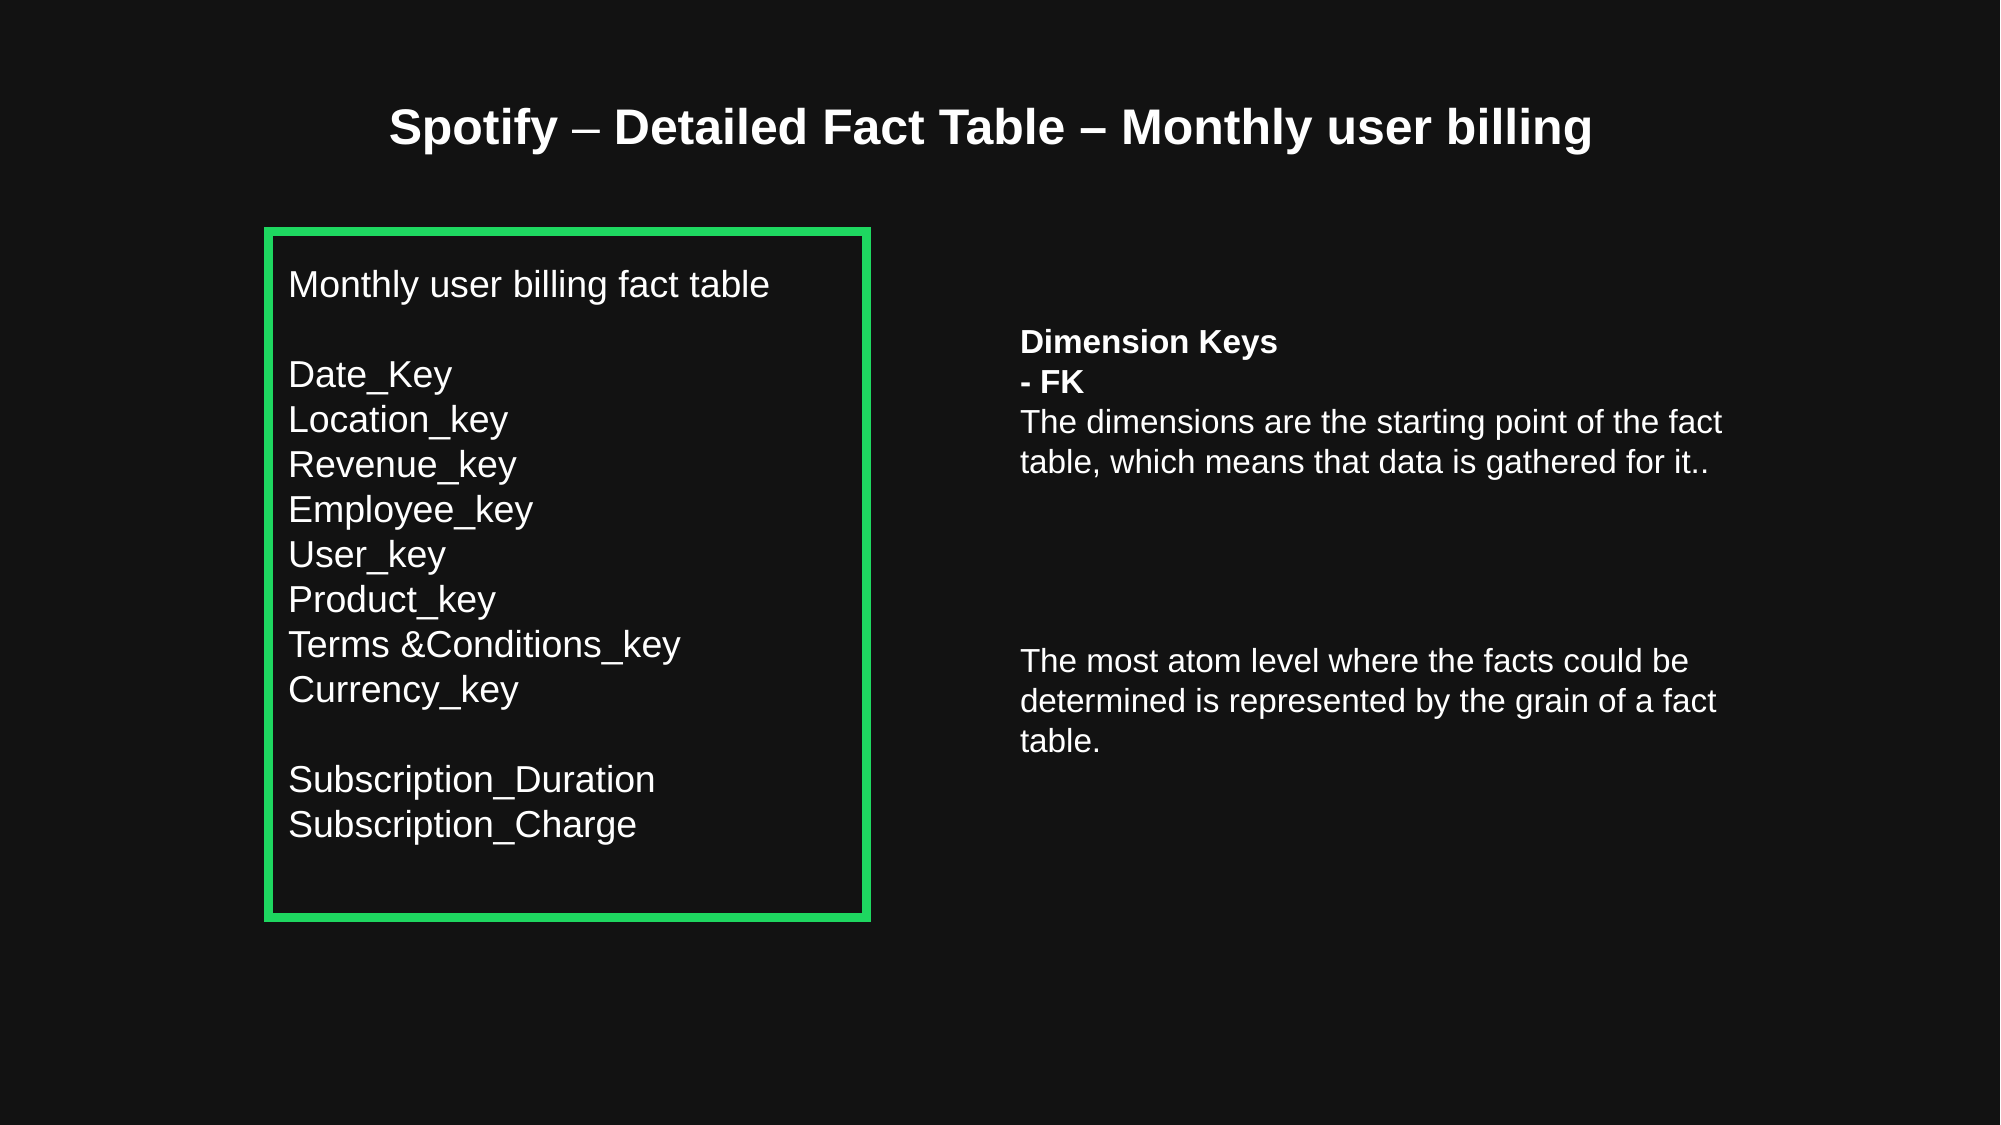

High Level Enterprise Data Warehouse Bus Matrix
Spotify – Detailed Fact Table – Monthly user billing

Monthly user billing fact table

Date_Key
Location_key
Revenue_key
Employee_key
User_key
Product_key
Terms &Conditions_key
Currency_key

Subscription_Duration
Subscription_Charge

Dimension Keys
- FK
The dimensions are the starting point of the fact table, which means that data is gathered for it..

The most atom level where the facts could be determined is represented by the grain of a fact table.